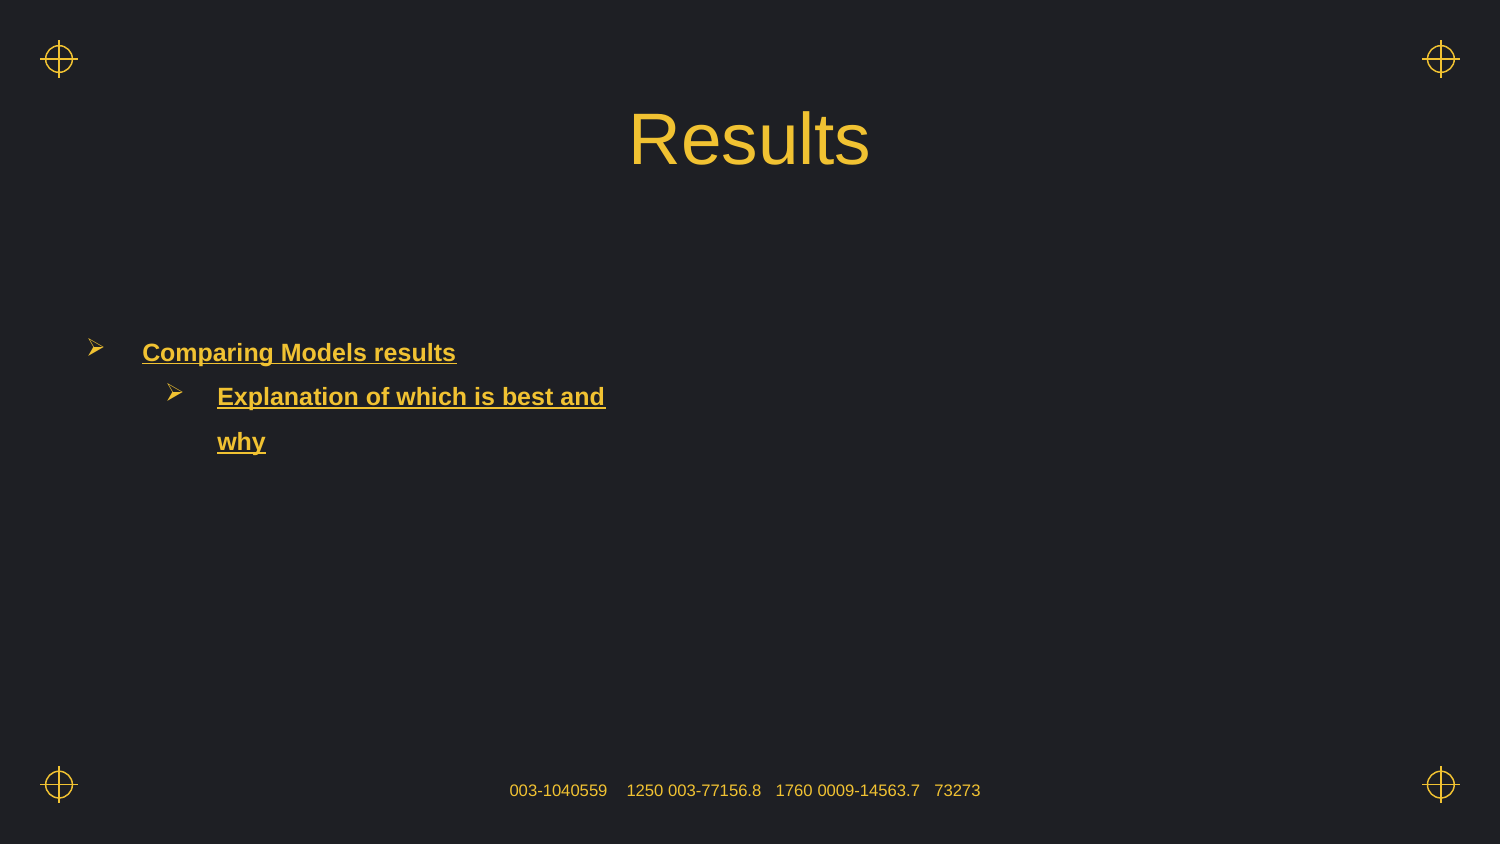

# Results
Comparing Models results
Explanation of which is best and why